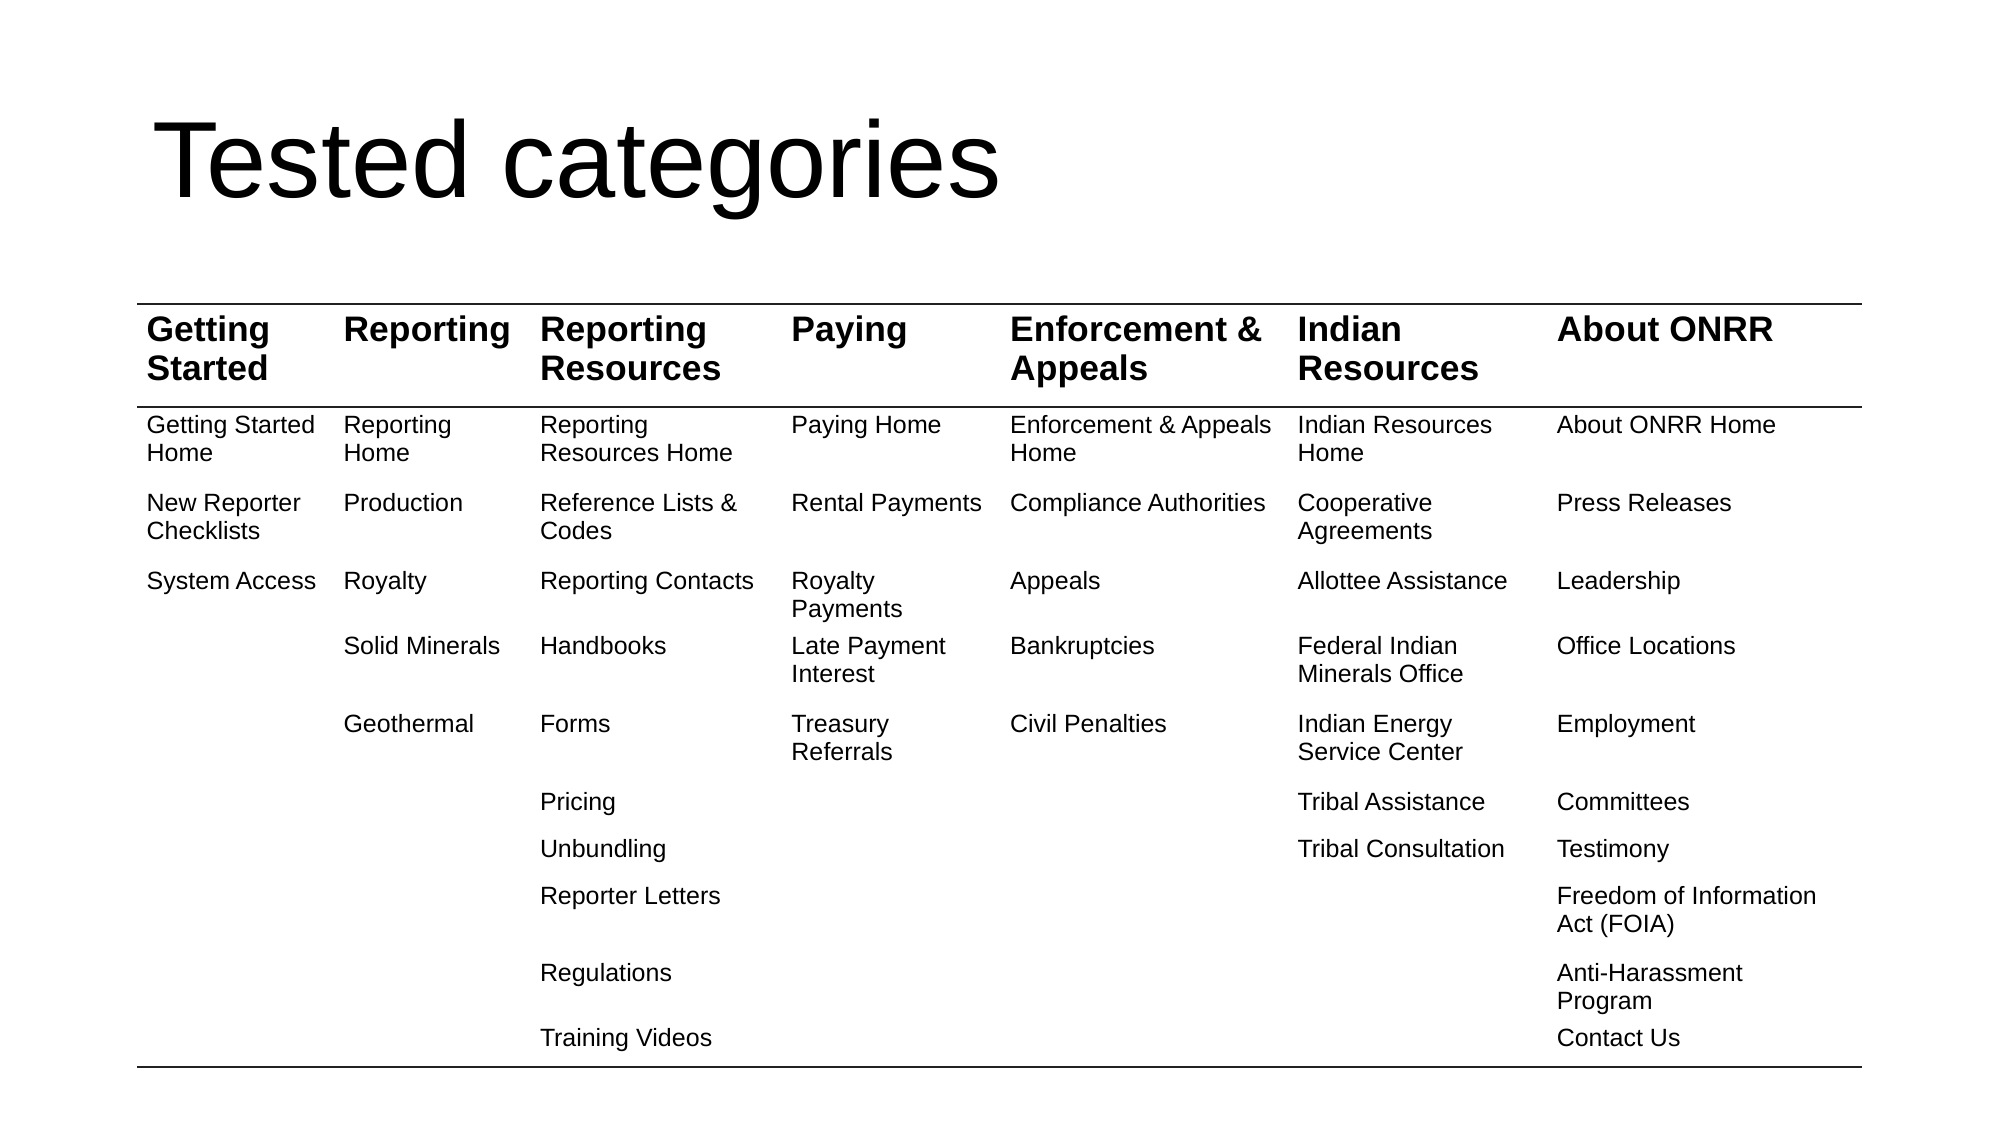

# Tested categories
| Getting Started | Reporting | Reporting Resources | Paying | Enforcement & Appeals | Indian Resources | About ONRR |
| --- | --- | --- | --- | --- | --- | --- |
| Getting Started Home | Reporting Home | Reporting Resources Home | Paying Home | Enforcement & Appeals Home | Indian Resources Home | About ONRR Home |
| New Reporter Checklists | Production | Reference Lists & Codes | Rental Payments | Compliance Authorities | Cooperative Agreements | Press Releases |
| System Access | Royalty | Reporting Contacts | Royalty Payments | Appeals | Allottee Assistance | Leadership |
|  | Solid Minerals | Handbooks | Late Payment Interest | Bankruptcies | Federal Indian Minerals Office | Office Locations |
|  | Geothermal | Forms | Treasury Referrals | Civil Penalties | Indian Energy Service Center | Employment |
|  |  | Pricing |  |  | Tribal Assistance | Committees |
|  |  | Unbundling |  |  | Tribal Consultation | Testimony |
|  |  | Reporter Letters |  |  |  | Freedom of Information Act (FOIA) |
|  |  | Regulations |  |  |  | Anti-Harassment Program |
|  |  | Training Videos |  |  |  | Contact Us |
48